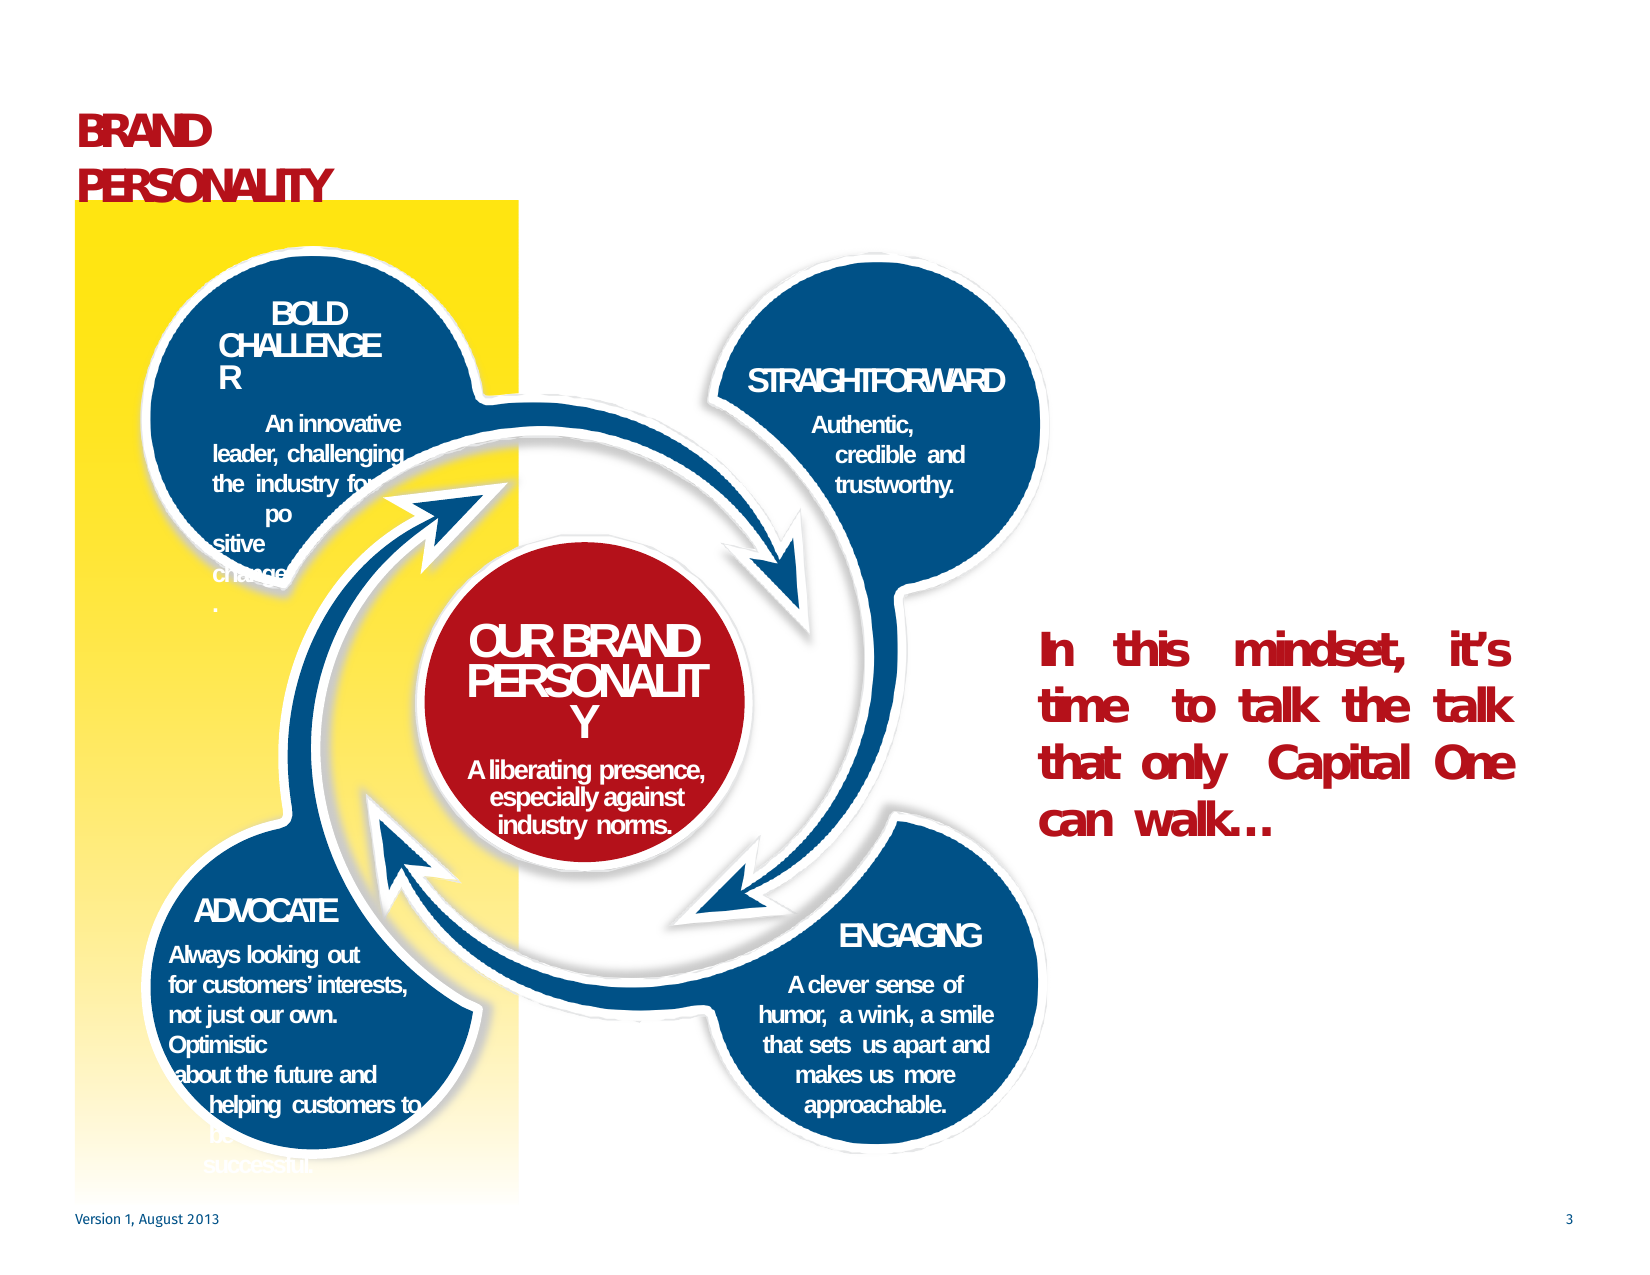

BRAND PERSONALITY

BOLD  CHALLENGER
An innovative leader,  challenging the  industry for
positive  change.
STRAIGHTFORWARD
Authentic, credible  and trustworthy.
OUR BRAND  PERSONALITY
A liberating presence,  especially against  industry norms.
In this mindset, it’s time  to talk the talk that only  Capital One can walk…
ADVOCATE
Always looking out
for customers’ interests,  not just our own. Optimistic
about the future and helping  customers to be
successful.
ENGAGING
A clever sense of humor,  a wink, a smile that sets  us apart and makes us  more approachable.
Version 1, August 2013
3